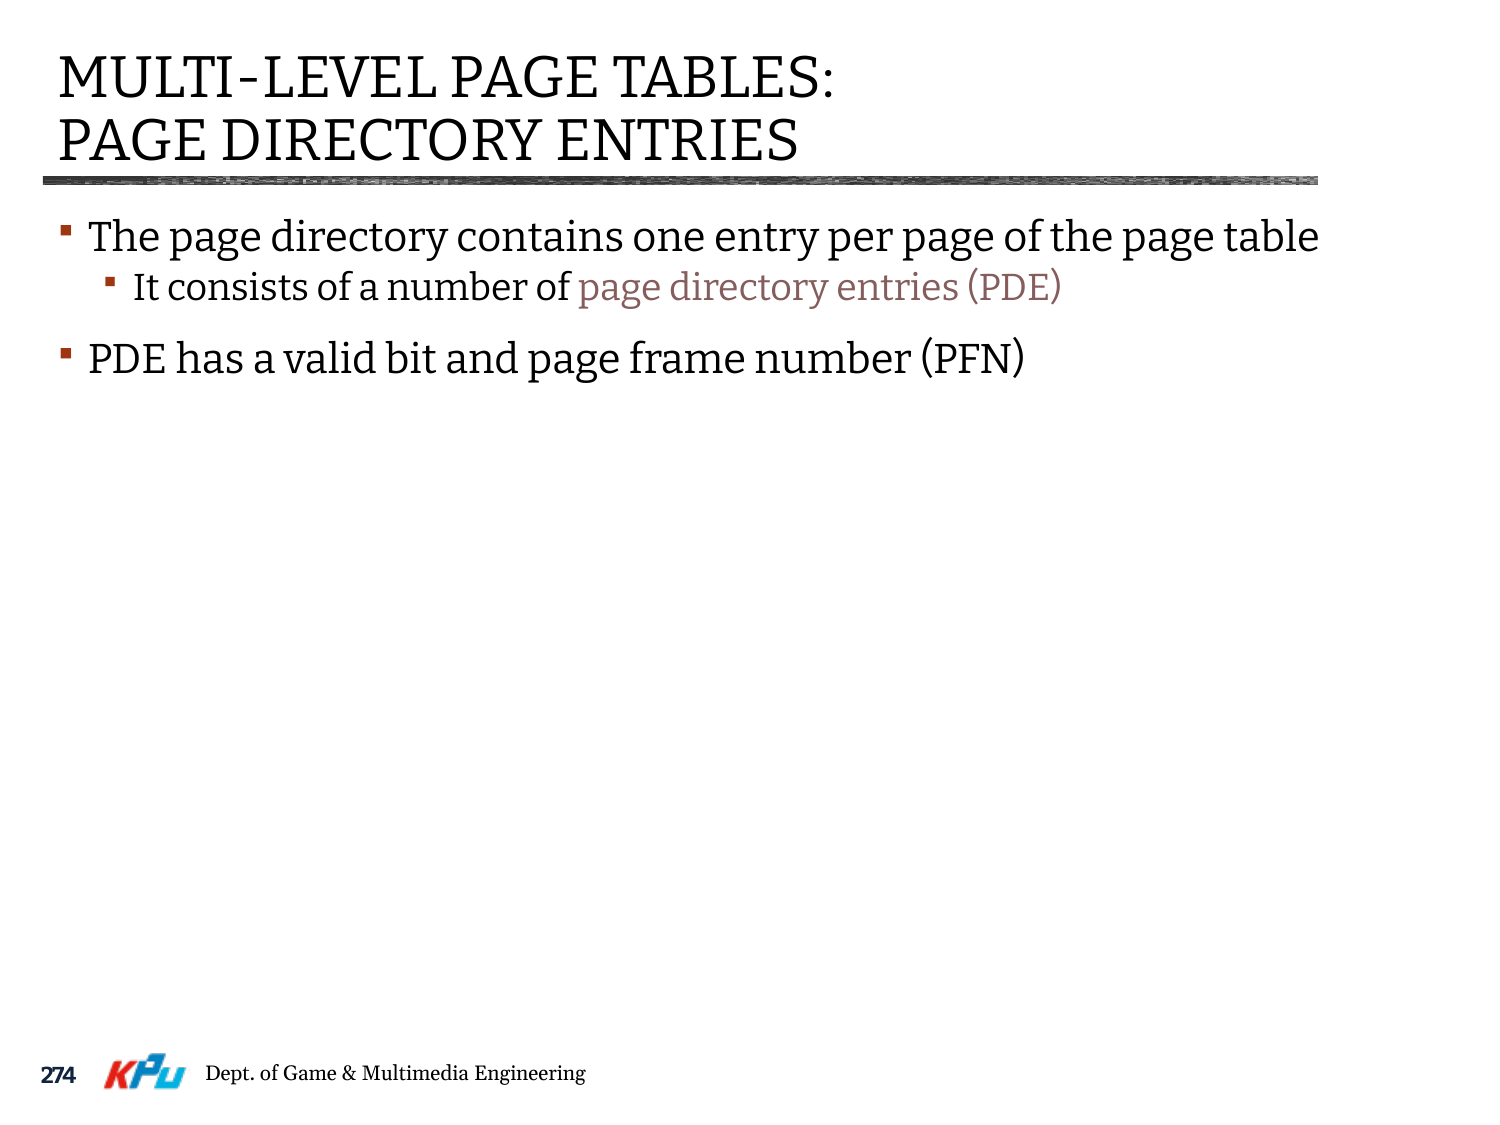

# Multi-level Page Tables: Page directory entries
The page directory contains one entry per page of the page table
It consists of a number of page directory entries (PDE)
PDE has a valid bit and page frame number (PFN)
Dept. of Game & Multimedia Engineering
274